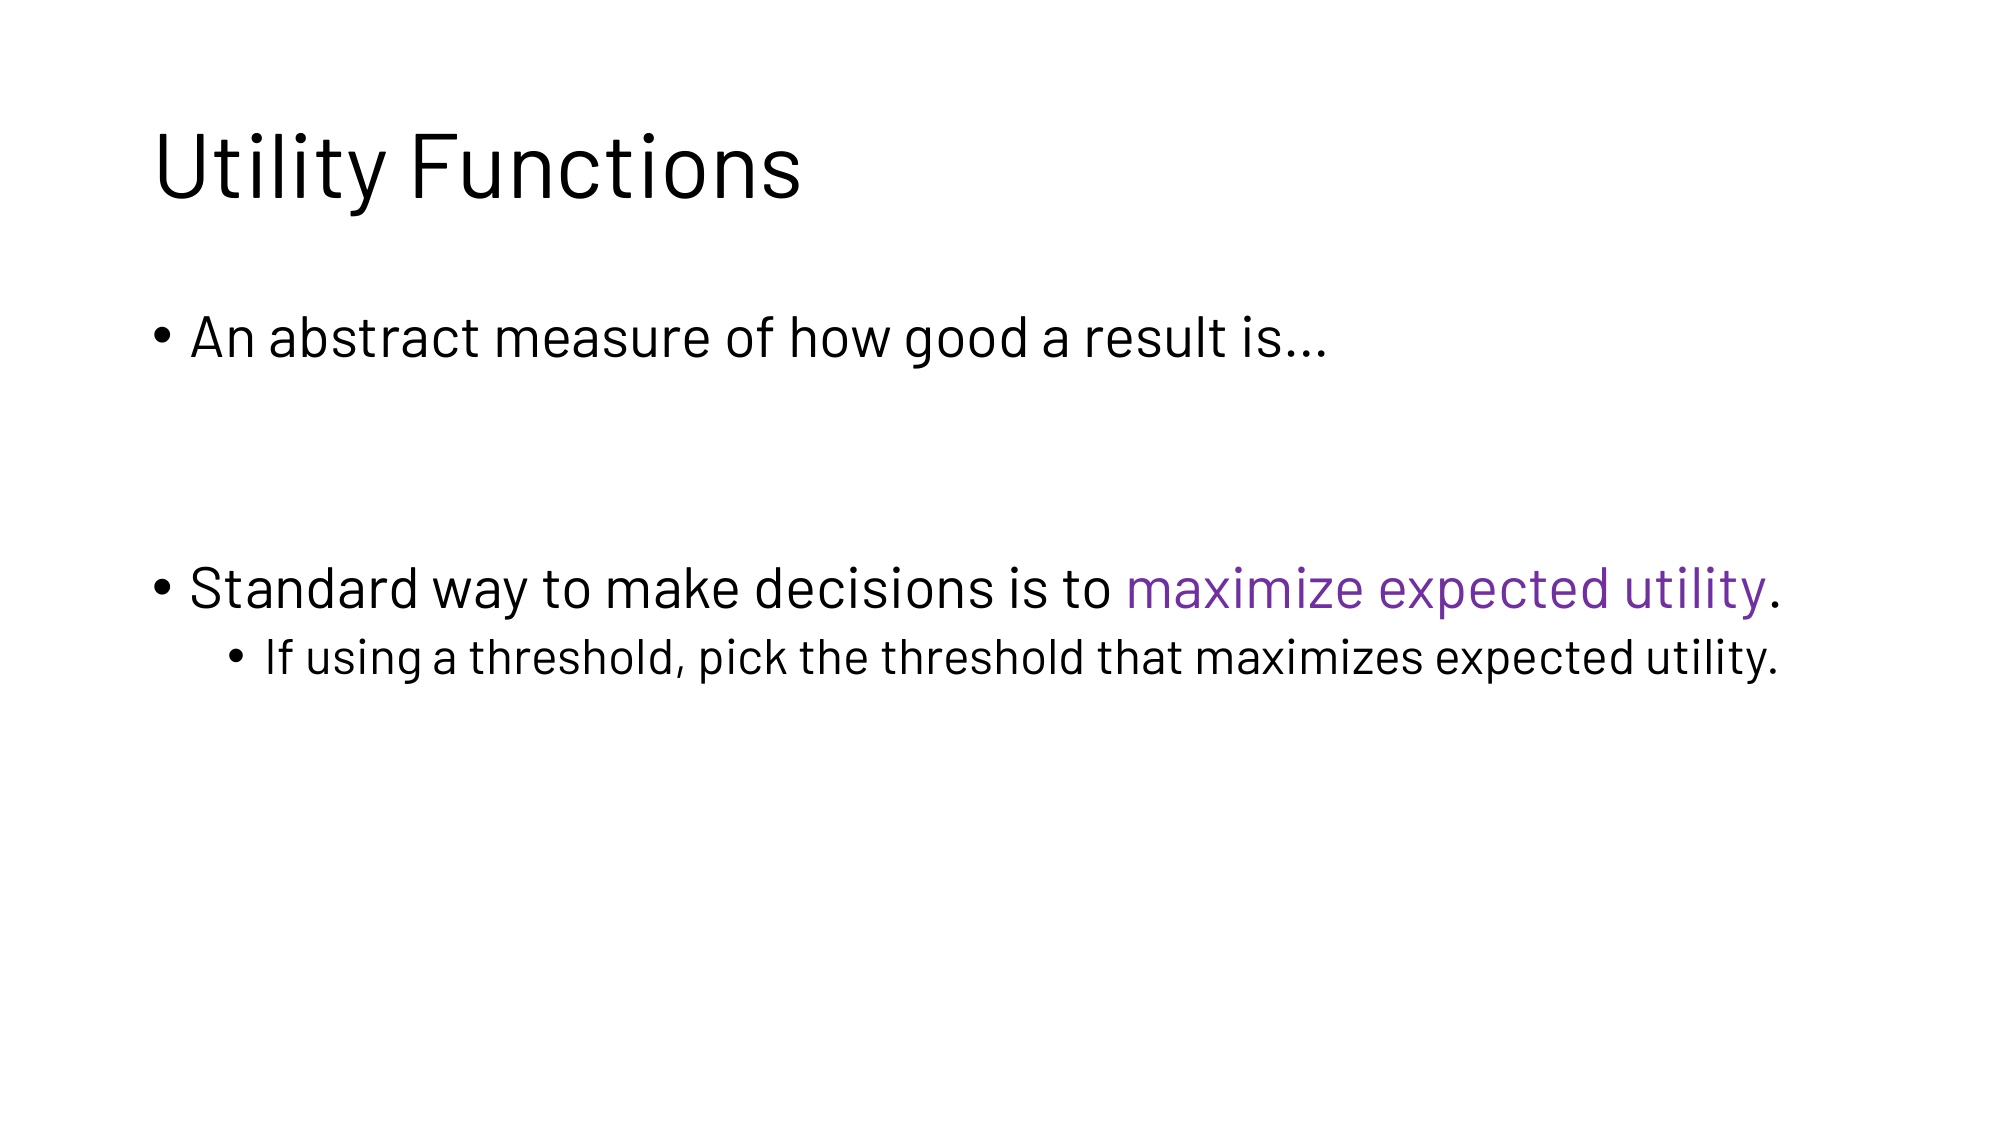

# Utility Functions
An abstract measure of how good a result is…

Standard way to make decisions is to maximize expected utility.
If using a threshold, pick the threshold that maximizes expected utility.